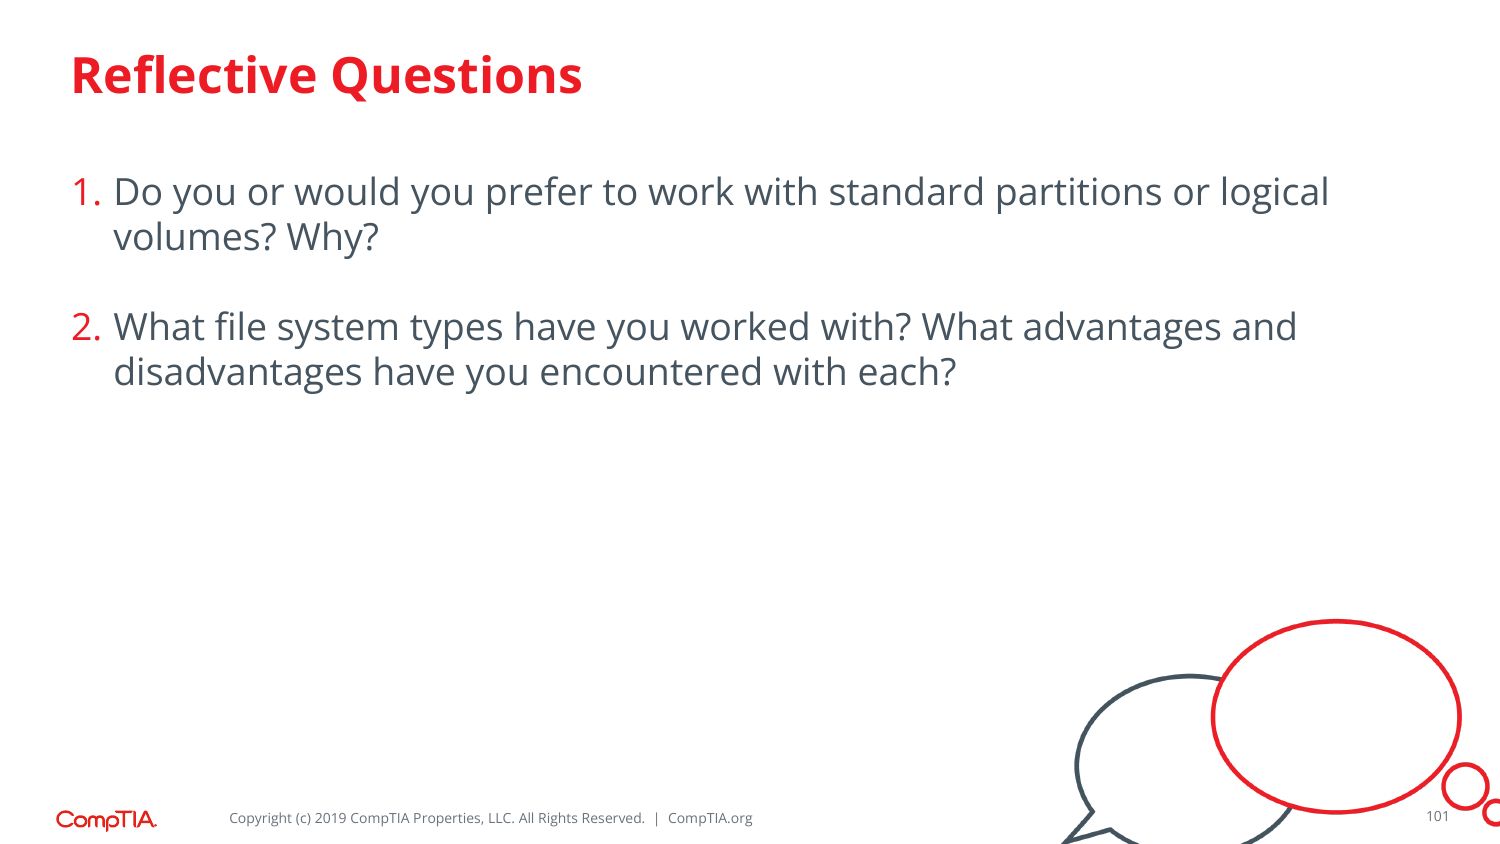

Do you or would you prefer to work with standard partitions or logical volumes? Why?
What file system types have you worked with? What advantages and disadvantages have you encountered with each?
101